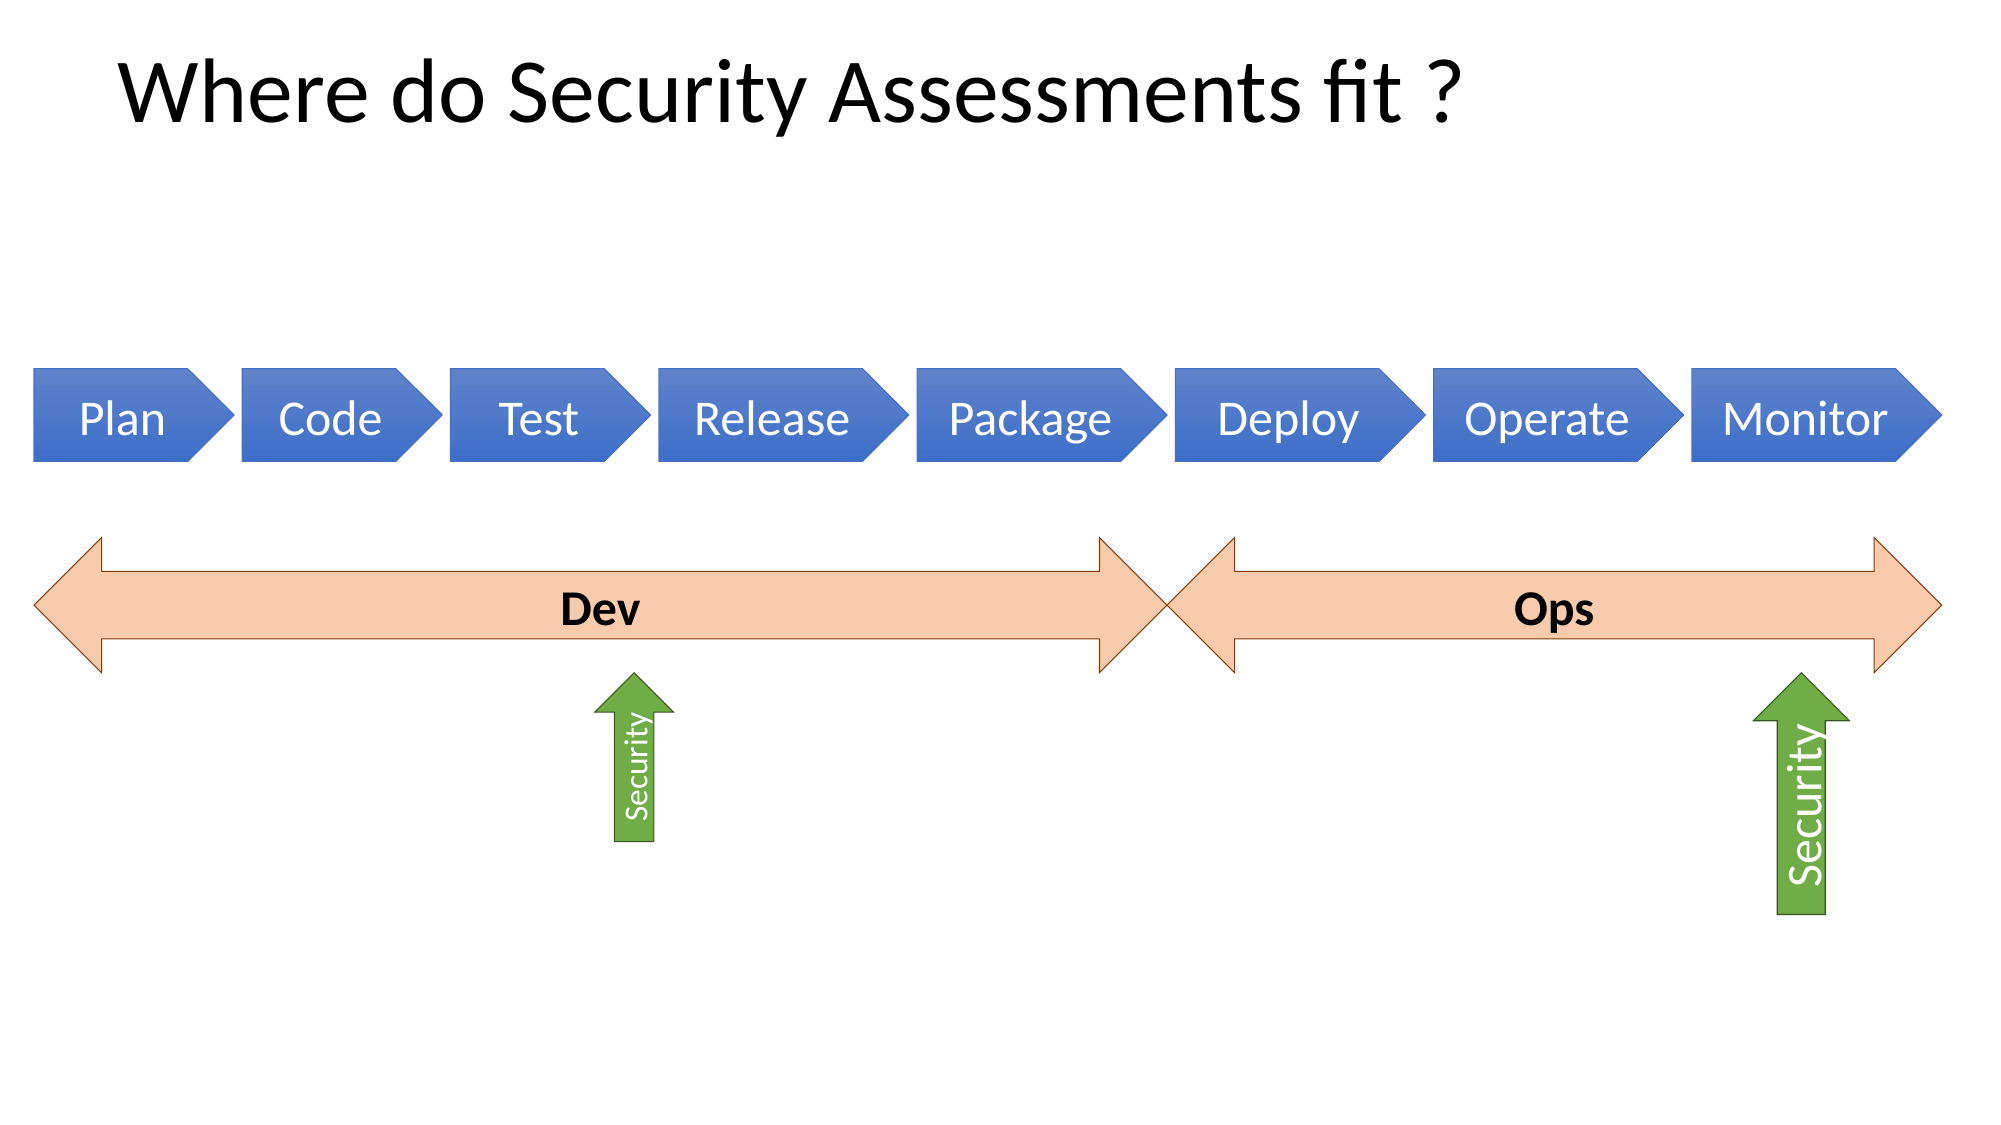

# Where do Security Assessments fit ?
Plan
Code
Test
Release
Package
Deploy
Operate
Monitor
Dev
Ops
Security
Security